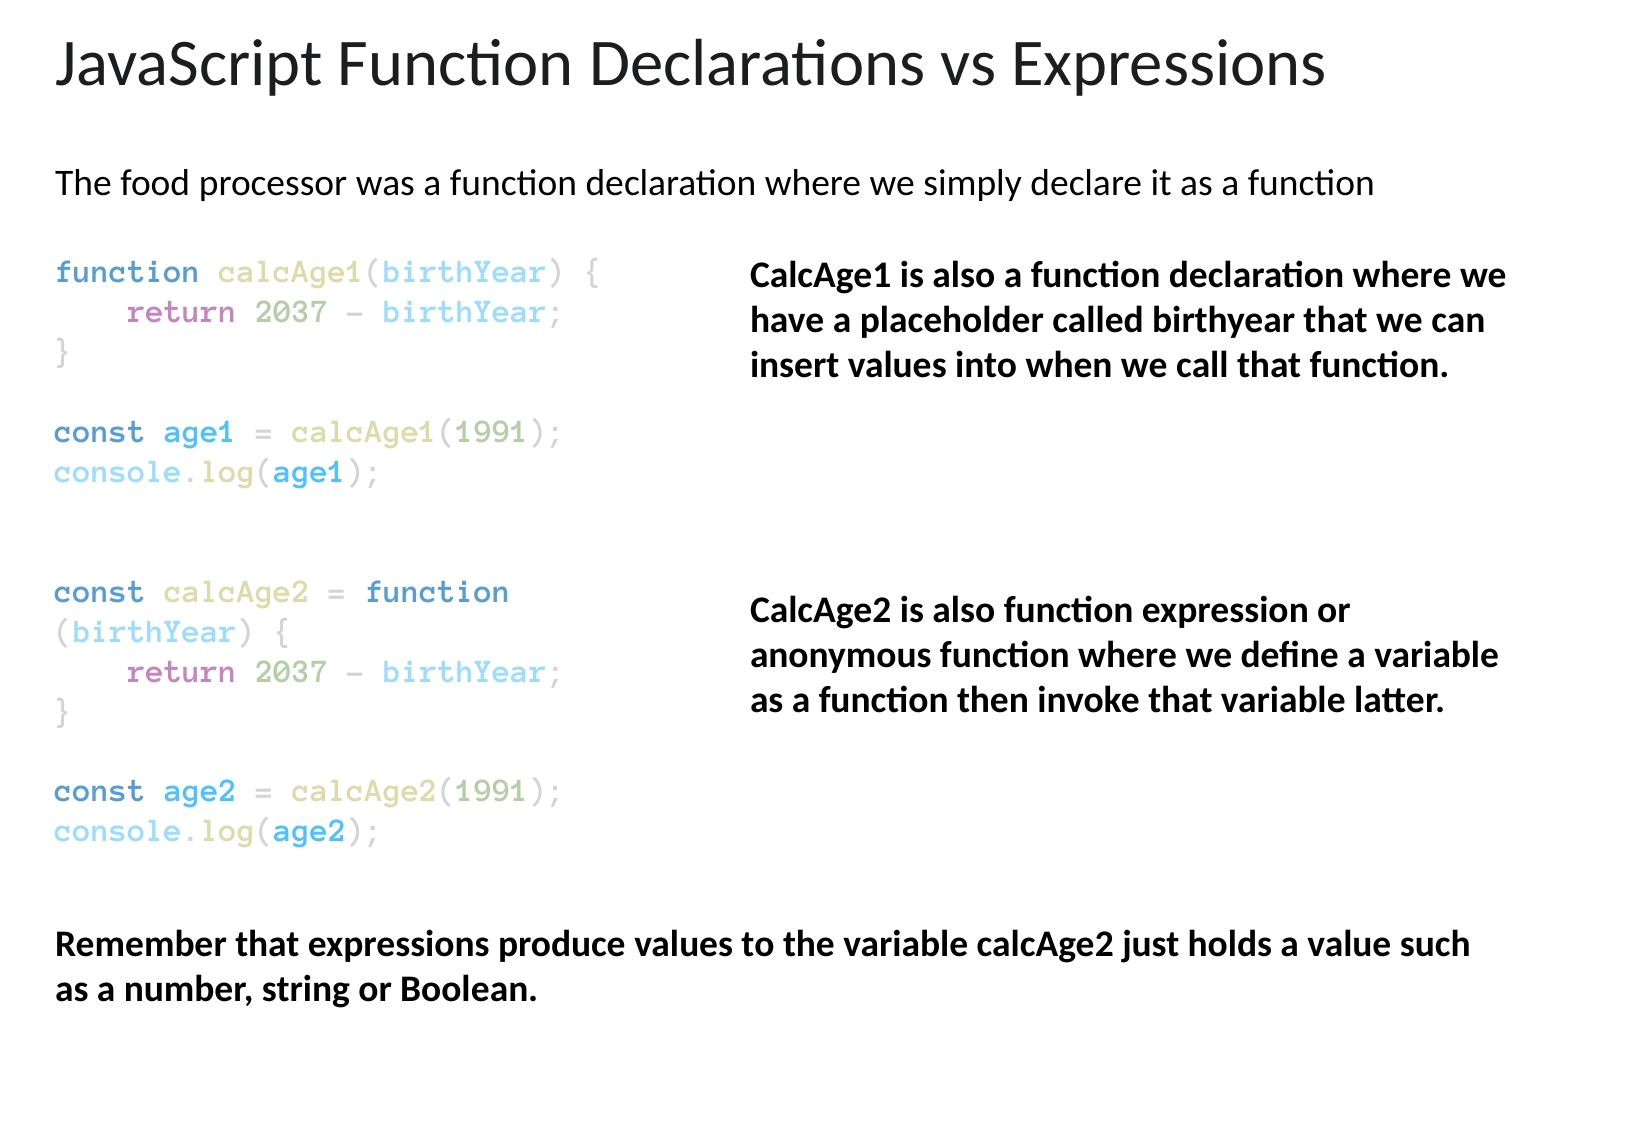

JavaScript Function Declarations vs Expressions
The food processor was a function declaration where we simply declare it as a function
function calcAge1(birthYear) {
    return 2037 - birthYear;
}
const age1 = calcAge1(1991);
console.log(age1);

const calcAge2 = function (birthYear) {
    return 2037 - birthYear;
}
const age2 = calcAge2(1991);
console.log(age2);

CalcAge1 is also a function declaration where we have a placeholder called birthyear that we can insert values into when we call that function.
CalcAge2 is also function expression or anonymous function where we define a variable as a function then invoke that variable latter.
Remember that expressions produce values to the variable calcAge2 just holds a value such as a number, string or Boolean.